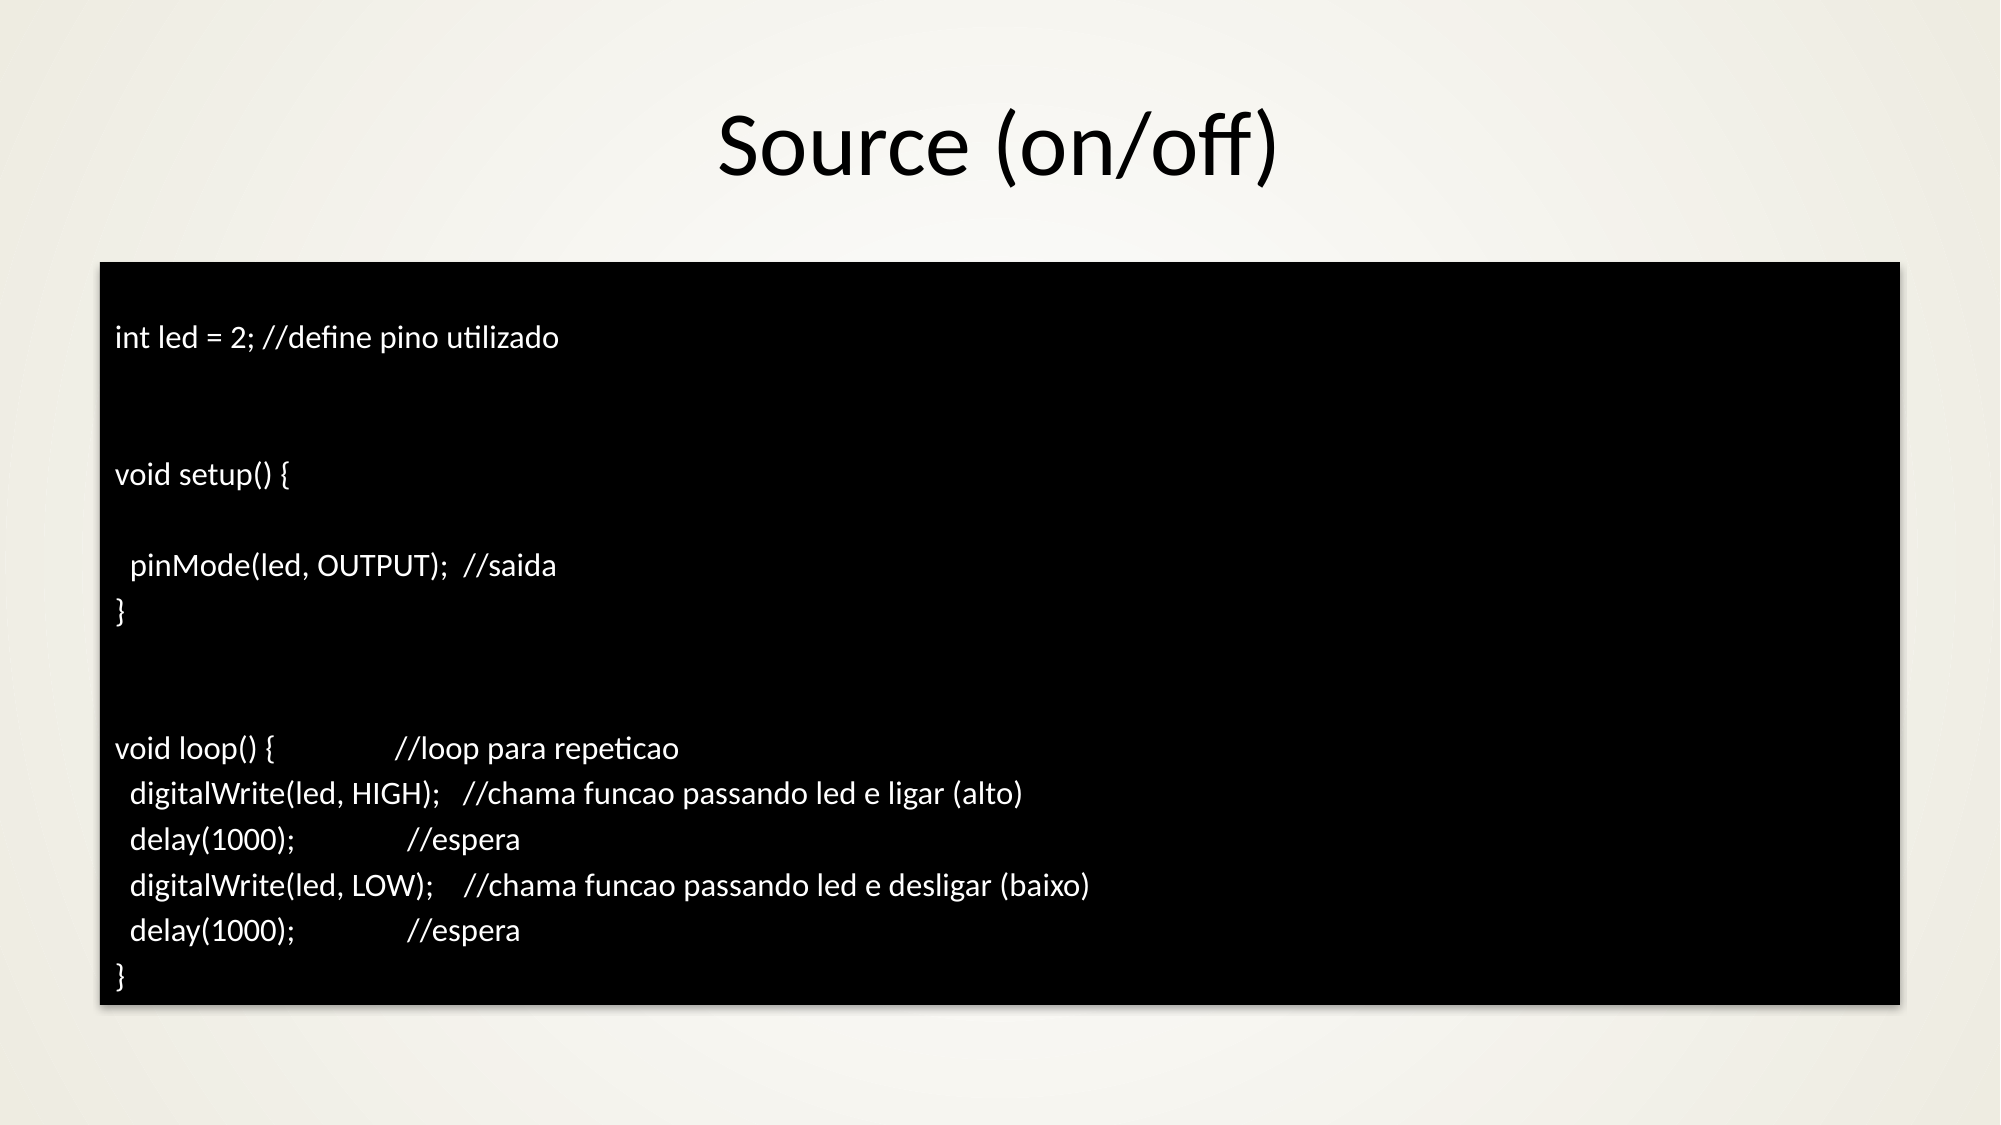

# Source (on/off)

int led = 2; //define pino utilizado

void setup() {

  pinMode(led, OUTPUT);  //saida
}

void loop() {                //loop para repeticao
  digitalWrite(led, HIGH);   //chama funcao passando led e ligar (alto)
  delay(1000);               //espera
  digitalWrite(led, LOW);    //chama funcao passando led e desligar (baixo)
  delay(1000);               //espera
}